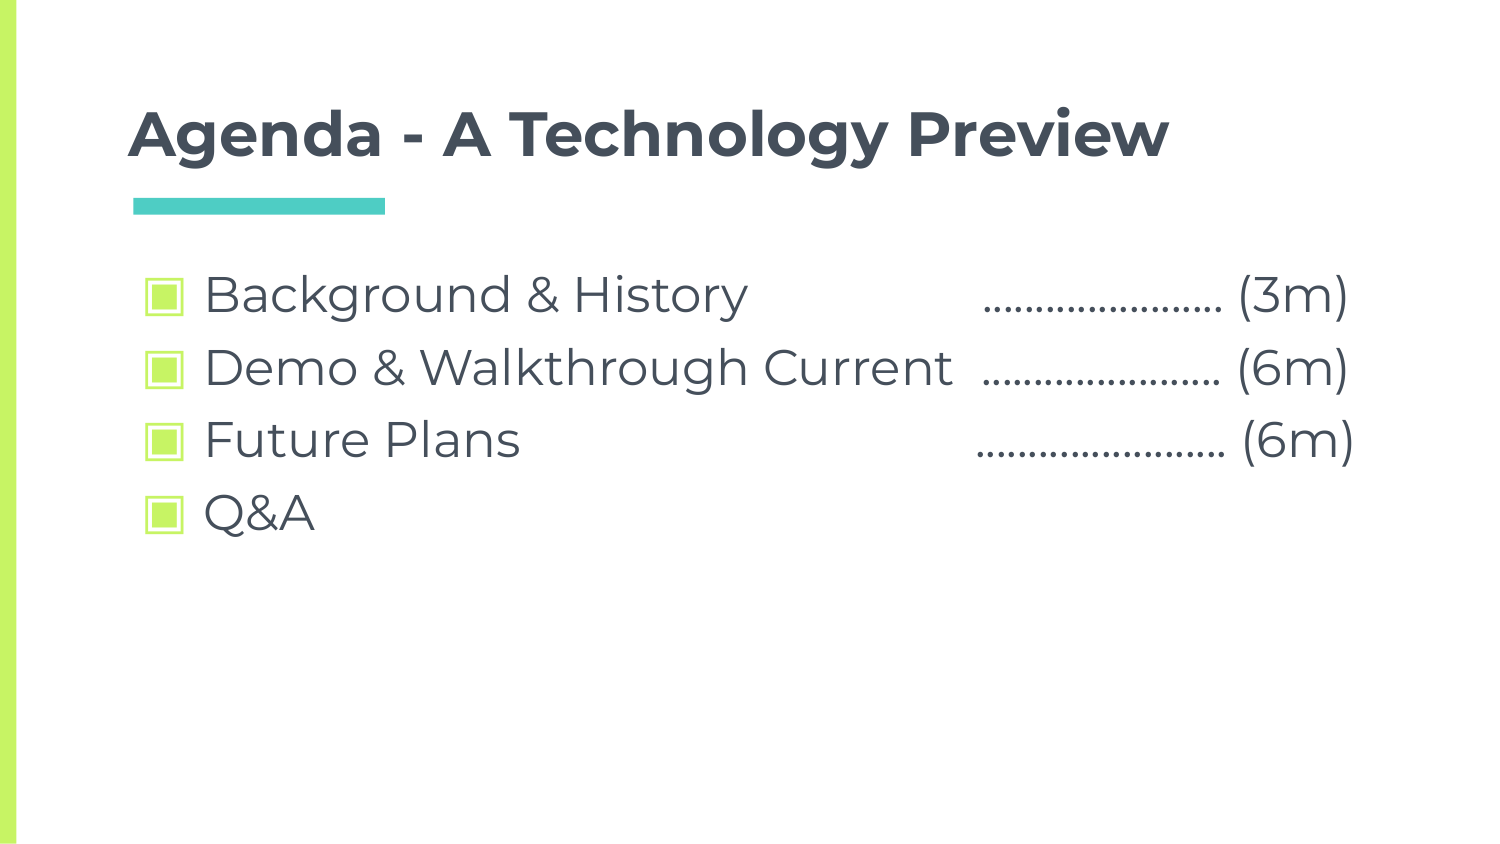

# Agenda - A Technology Preview
Background & History                  ....................... (3m)
Demo & Walkthrough Current  ....................... (6m)
Future Plans                                   ........................ (6m)
Q&A
4